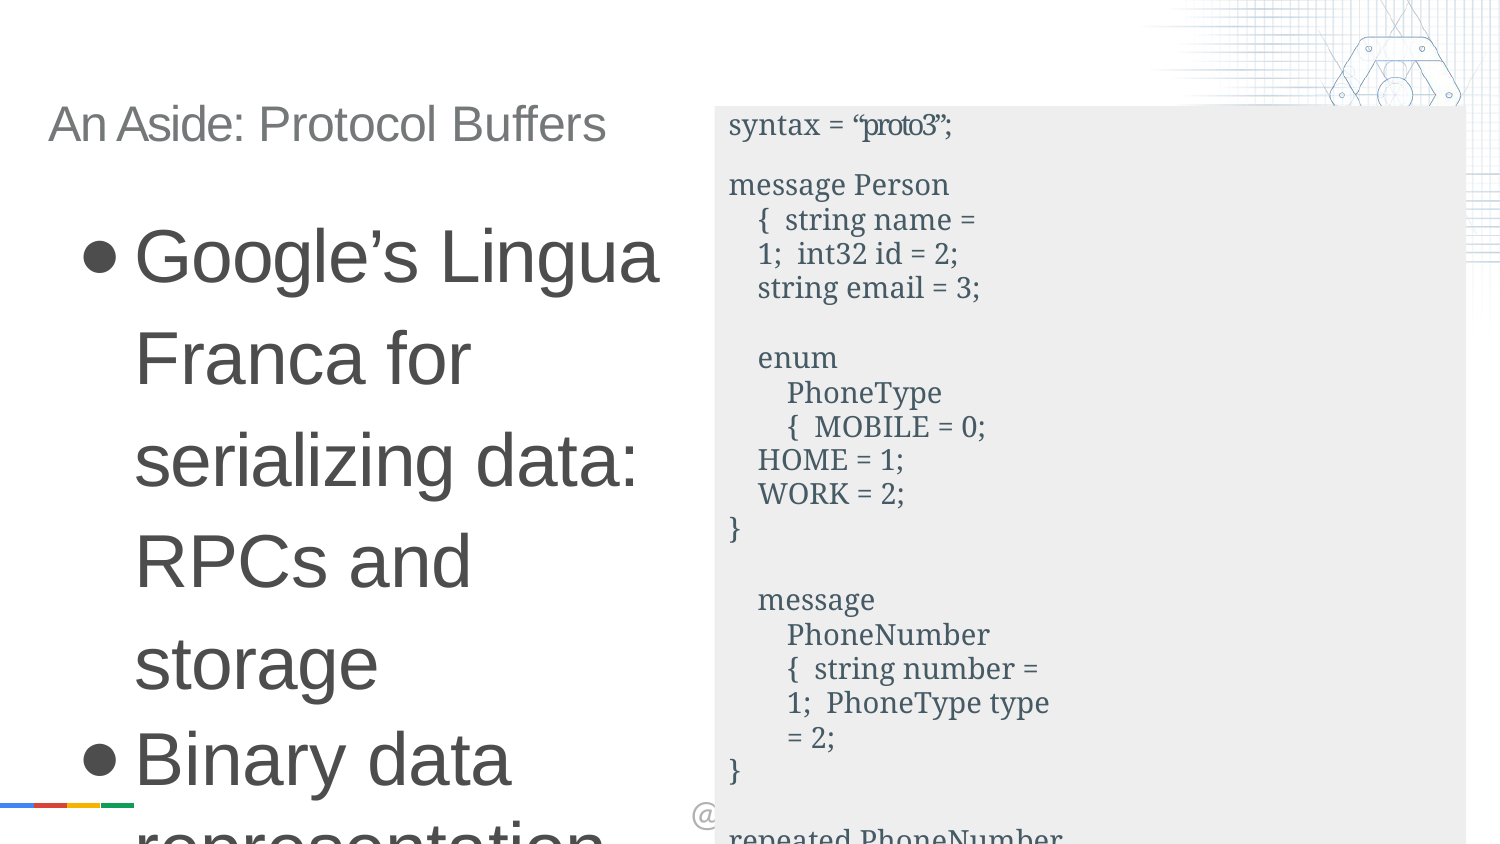

# An Aside: Protocol Buffers
syntax = “proto3”;
message Person {  string name = 1;  int32 id = 2;  string email = 3;

enum PhoneType {  MOBILE = 0;
HOME = 1;
WORK = 2;
}

message PhoneNumber {  string number = 1;  PhoneType type = 2;
}

repeated PhoneNumber phone = 4;
}
Google’s Lingua Franca for  serializing data: RPCs and storage
Binary data representation
Structures can be extended and  maintain backward compatibility
Code generators for many  languages
Strongly typed
Not required for gRPC, but very  handy
@grpcio